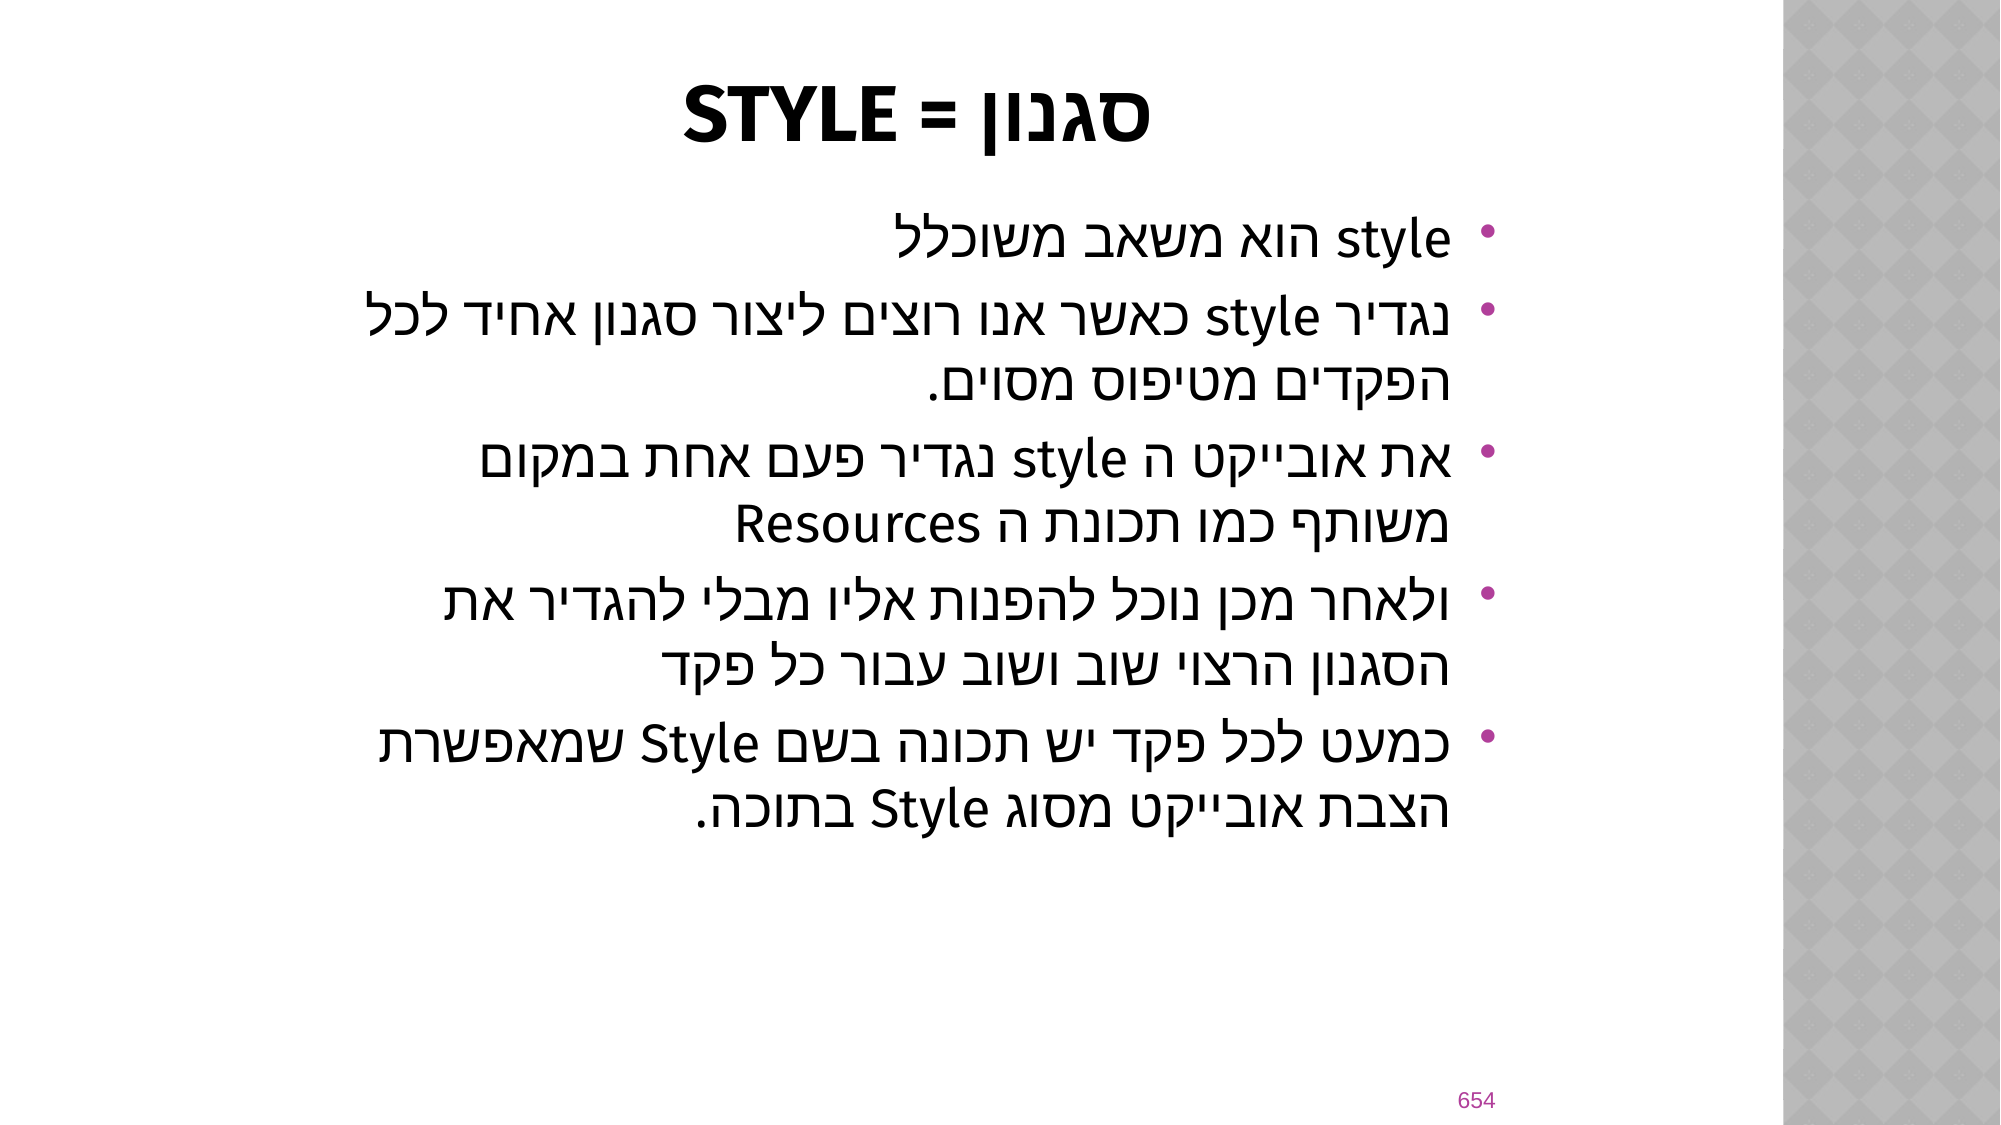

# Style = סגנון
style הוא משאב משוכלל
נגדיר style כאשר אנו רוצים ליצור סגנון אחיד לכל הפקדים מטיפוס מסוים.
את אובייקט ה style נגדיר פעם אחת במקום משותף כמו תכונת ה Resources
ולאחר מכן נוכל להפנות אליו מבלי להגדיר את הסגנון הרצוי שוב ושוב עבור כל פקד
כמעט לכל פקד יש תכונה בשם Style שמאפשרת הצבת אובייקט מסוג Style בתוכה.

654